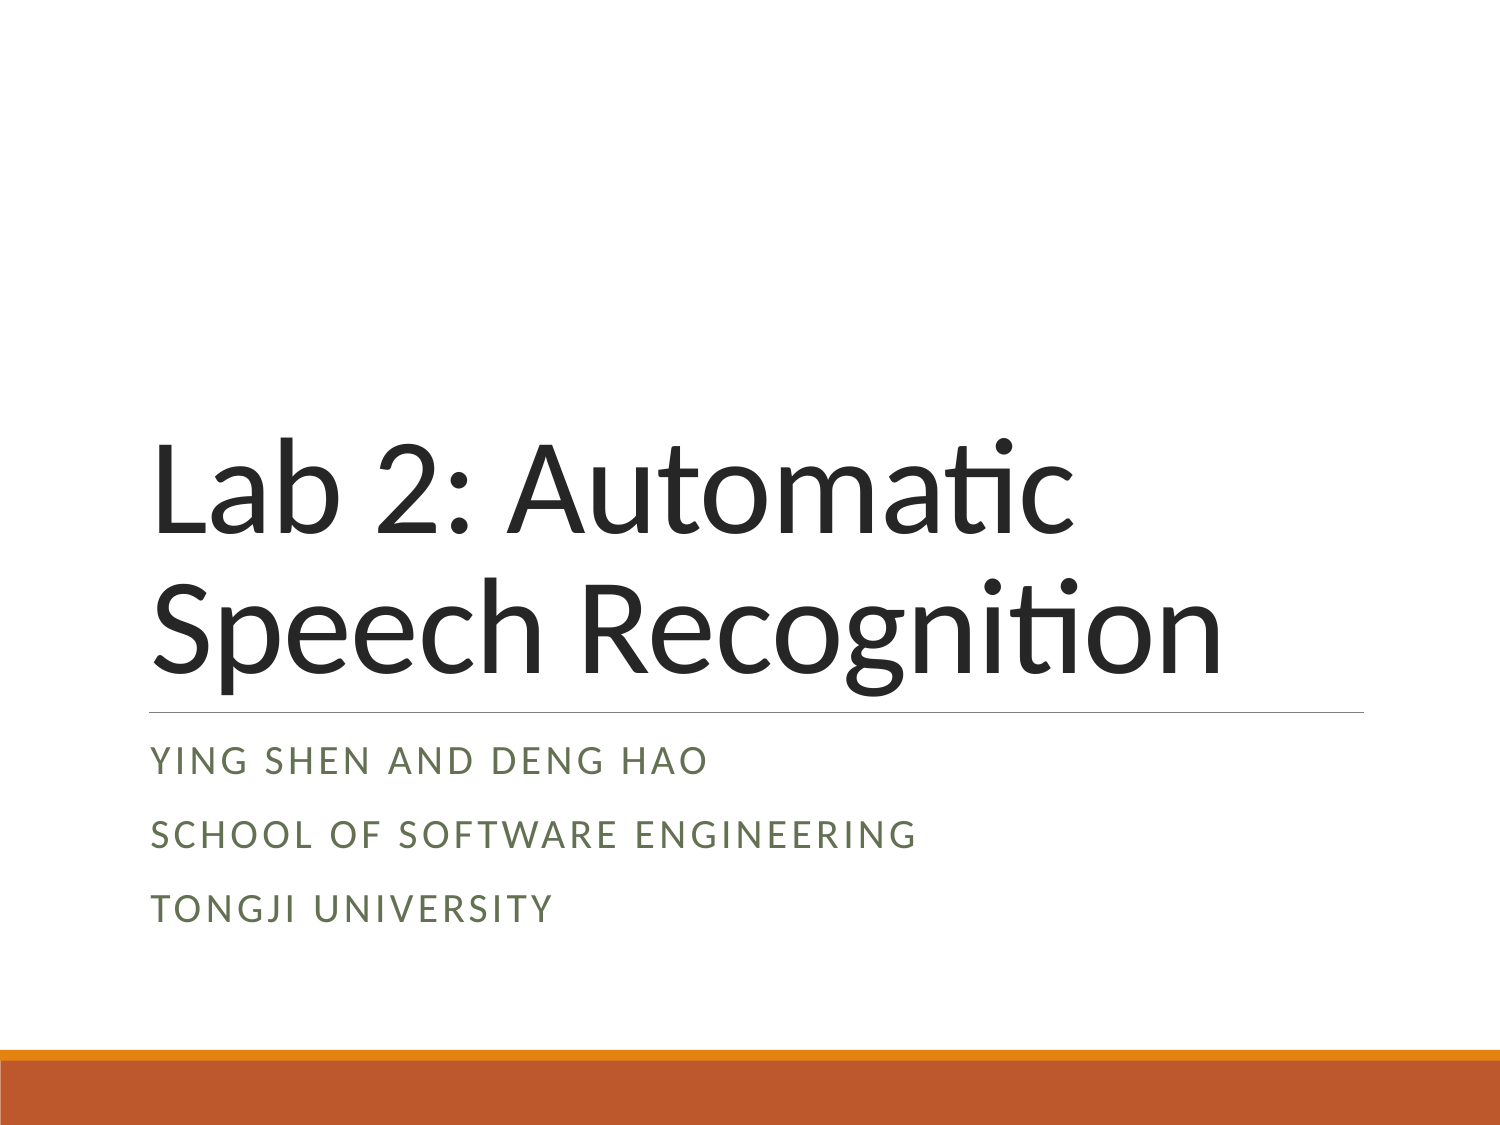

# Lab 2: Automatic Speech Recognition
Ying shen and deng hao
School of software engineering
tongji university